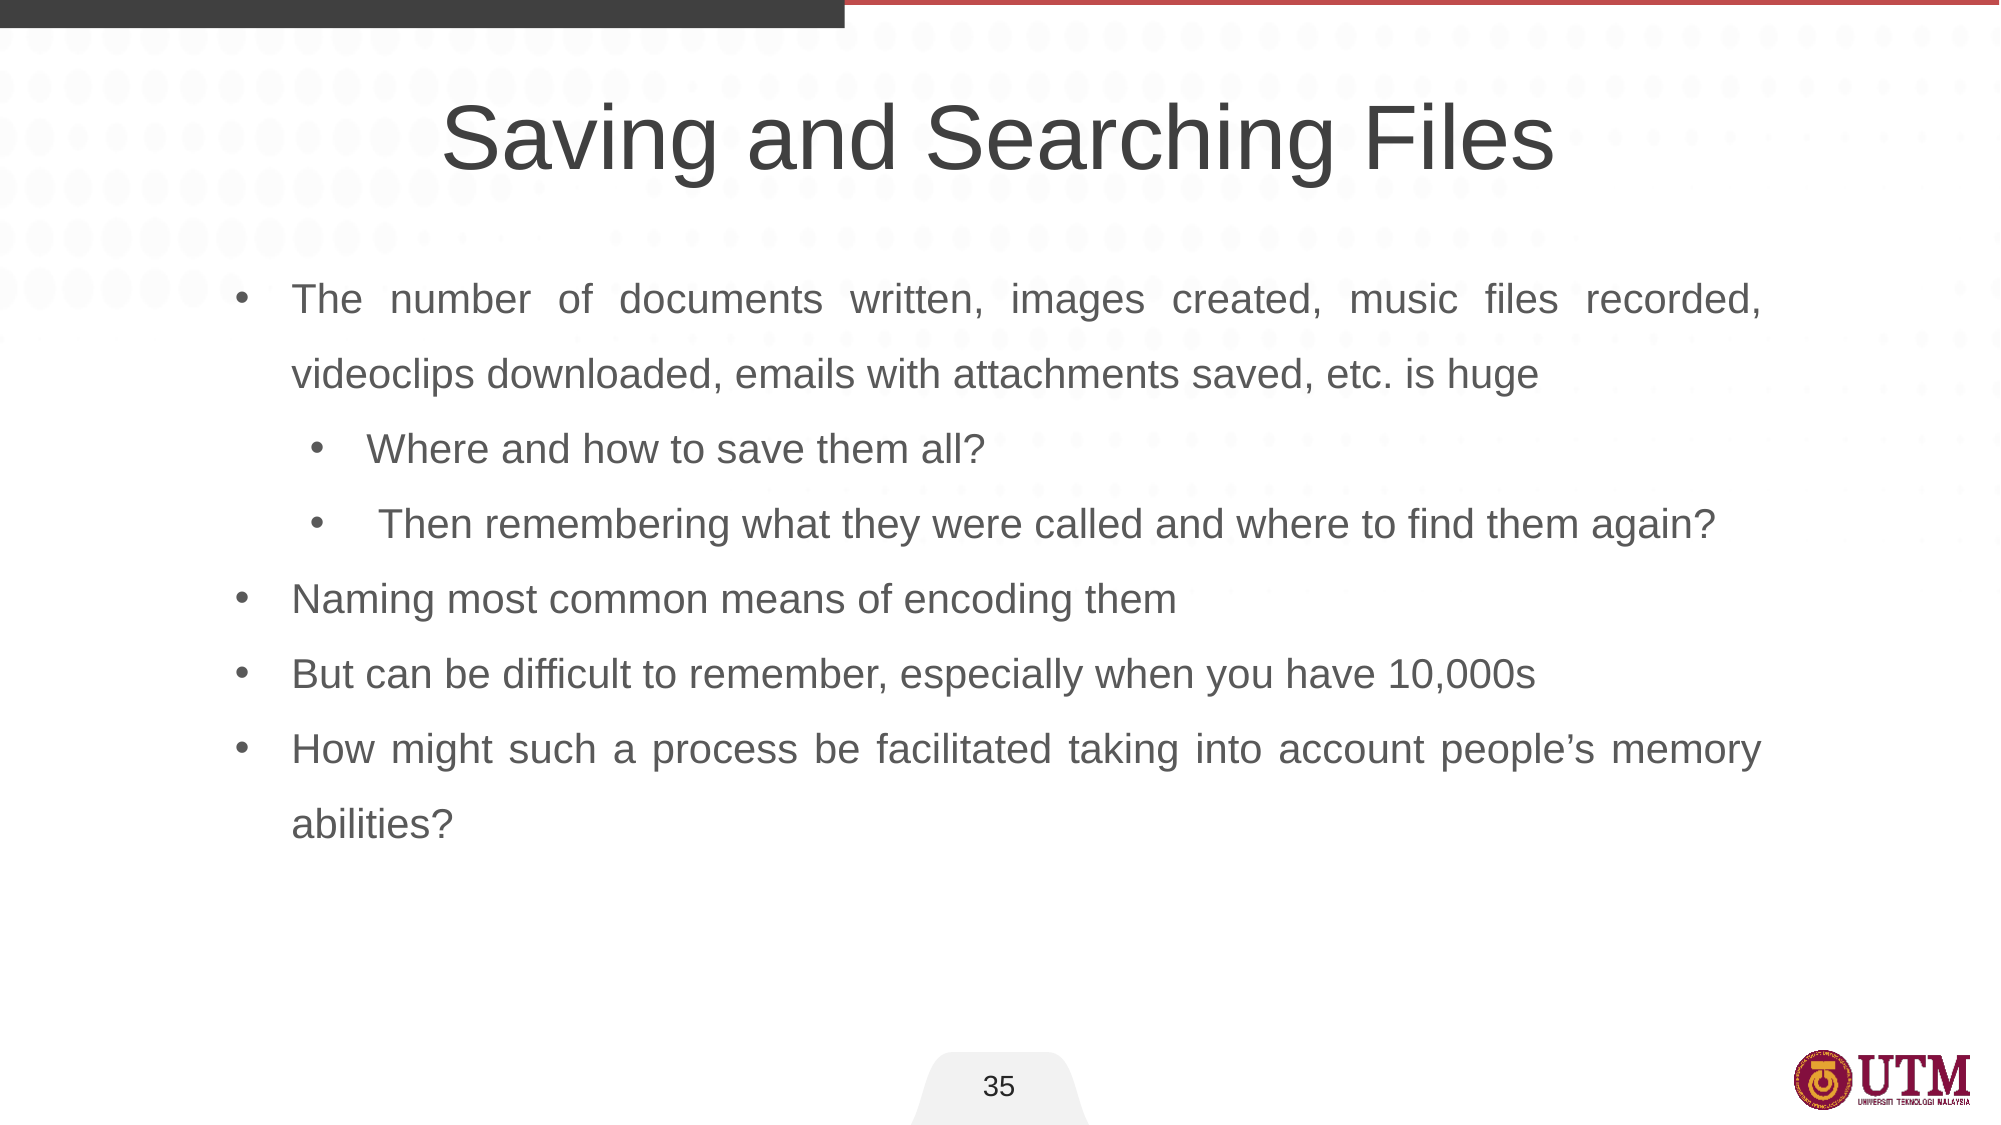

Saving and Searching Files
The number of documents written, images created, music files recorded, videoclips downloaded, emails with attachments saved, etc. is huge
Where and how to save them all?
 Then remembering what they were called and where to find them again?
Naming most common means of encoding them
But can be difficult to remember, especially when you have 10,000s
How might such a process be facilitated taking into account people’s memory abilities?

35